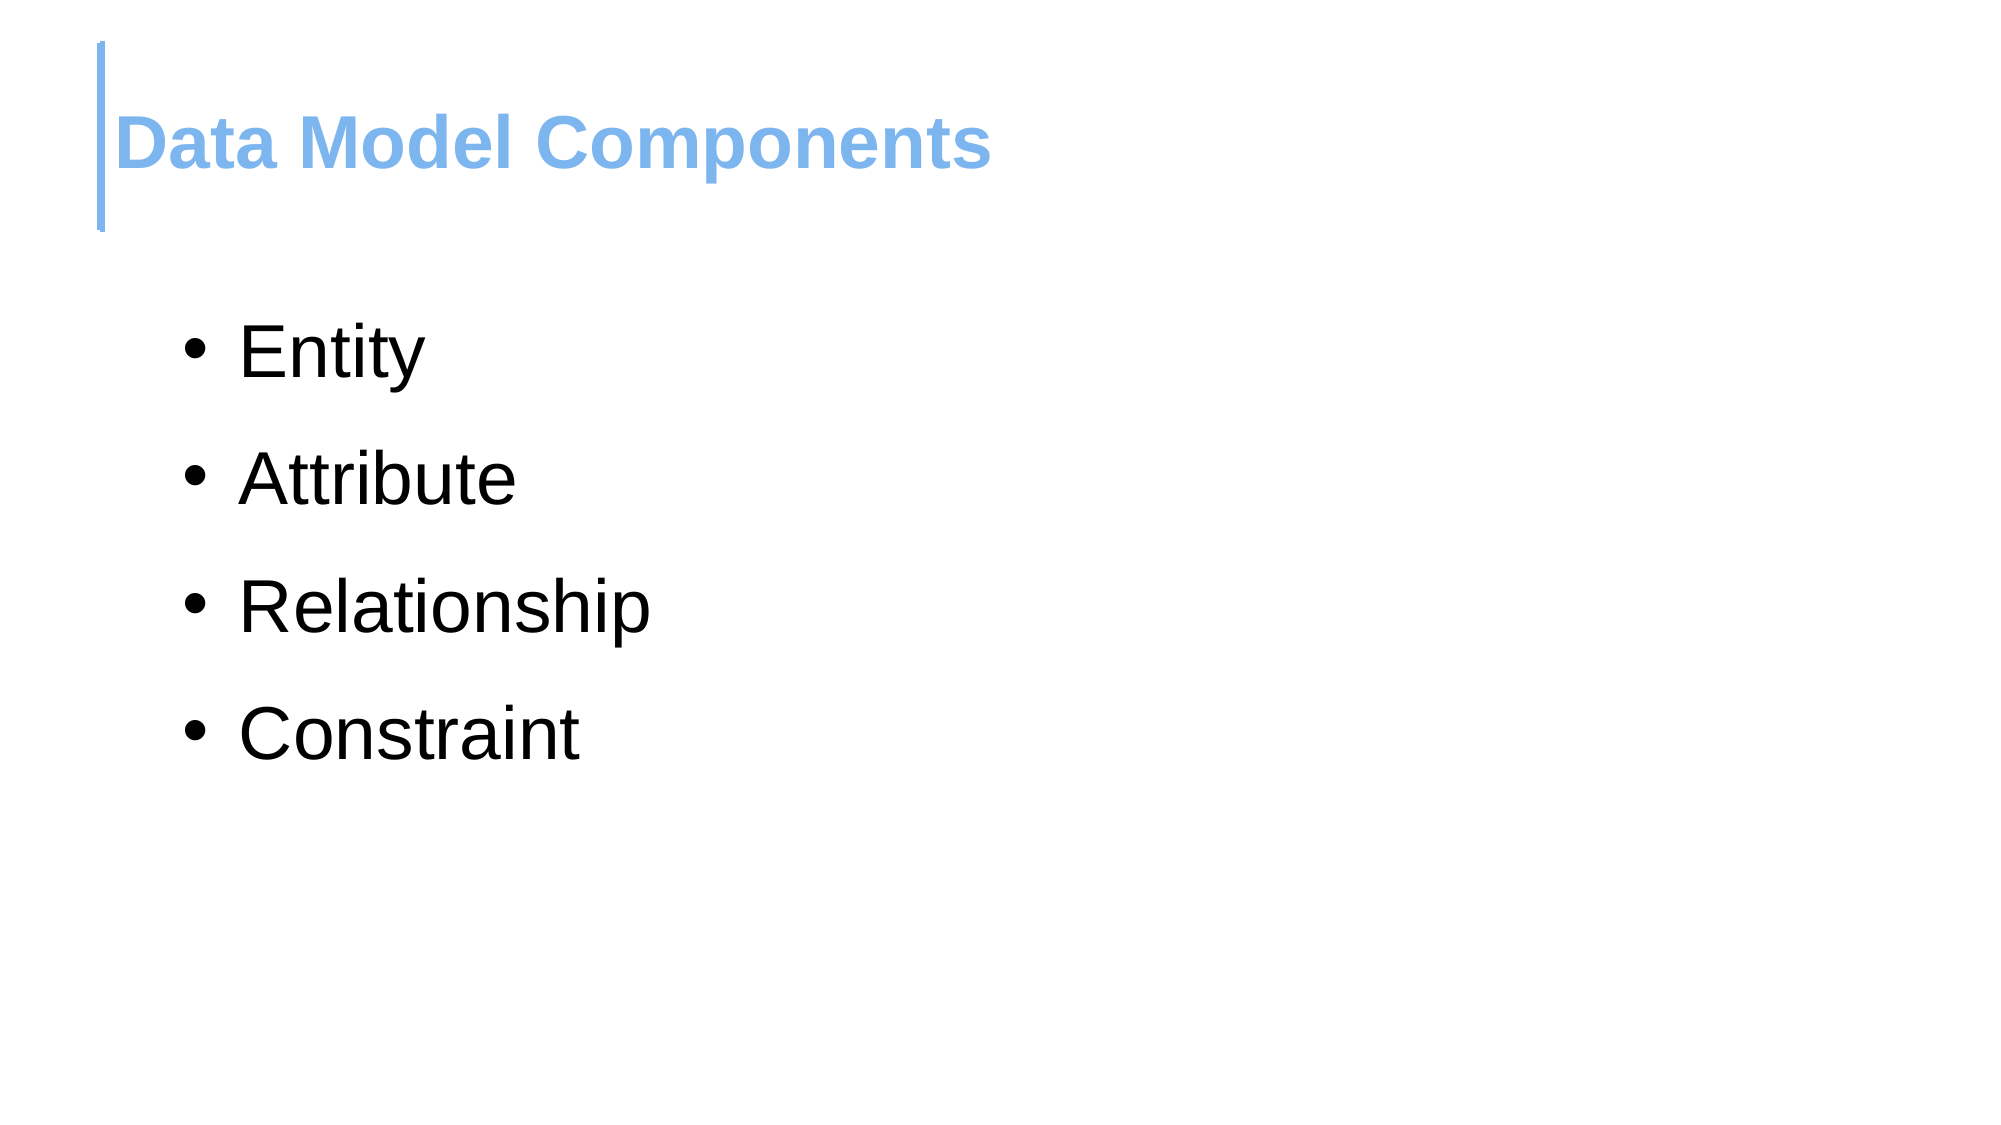

# Data Model Components
Entity
Attribute
Relationship
Constraint